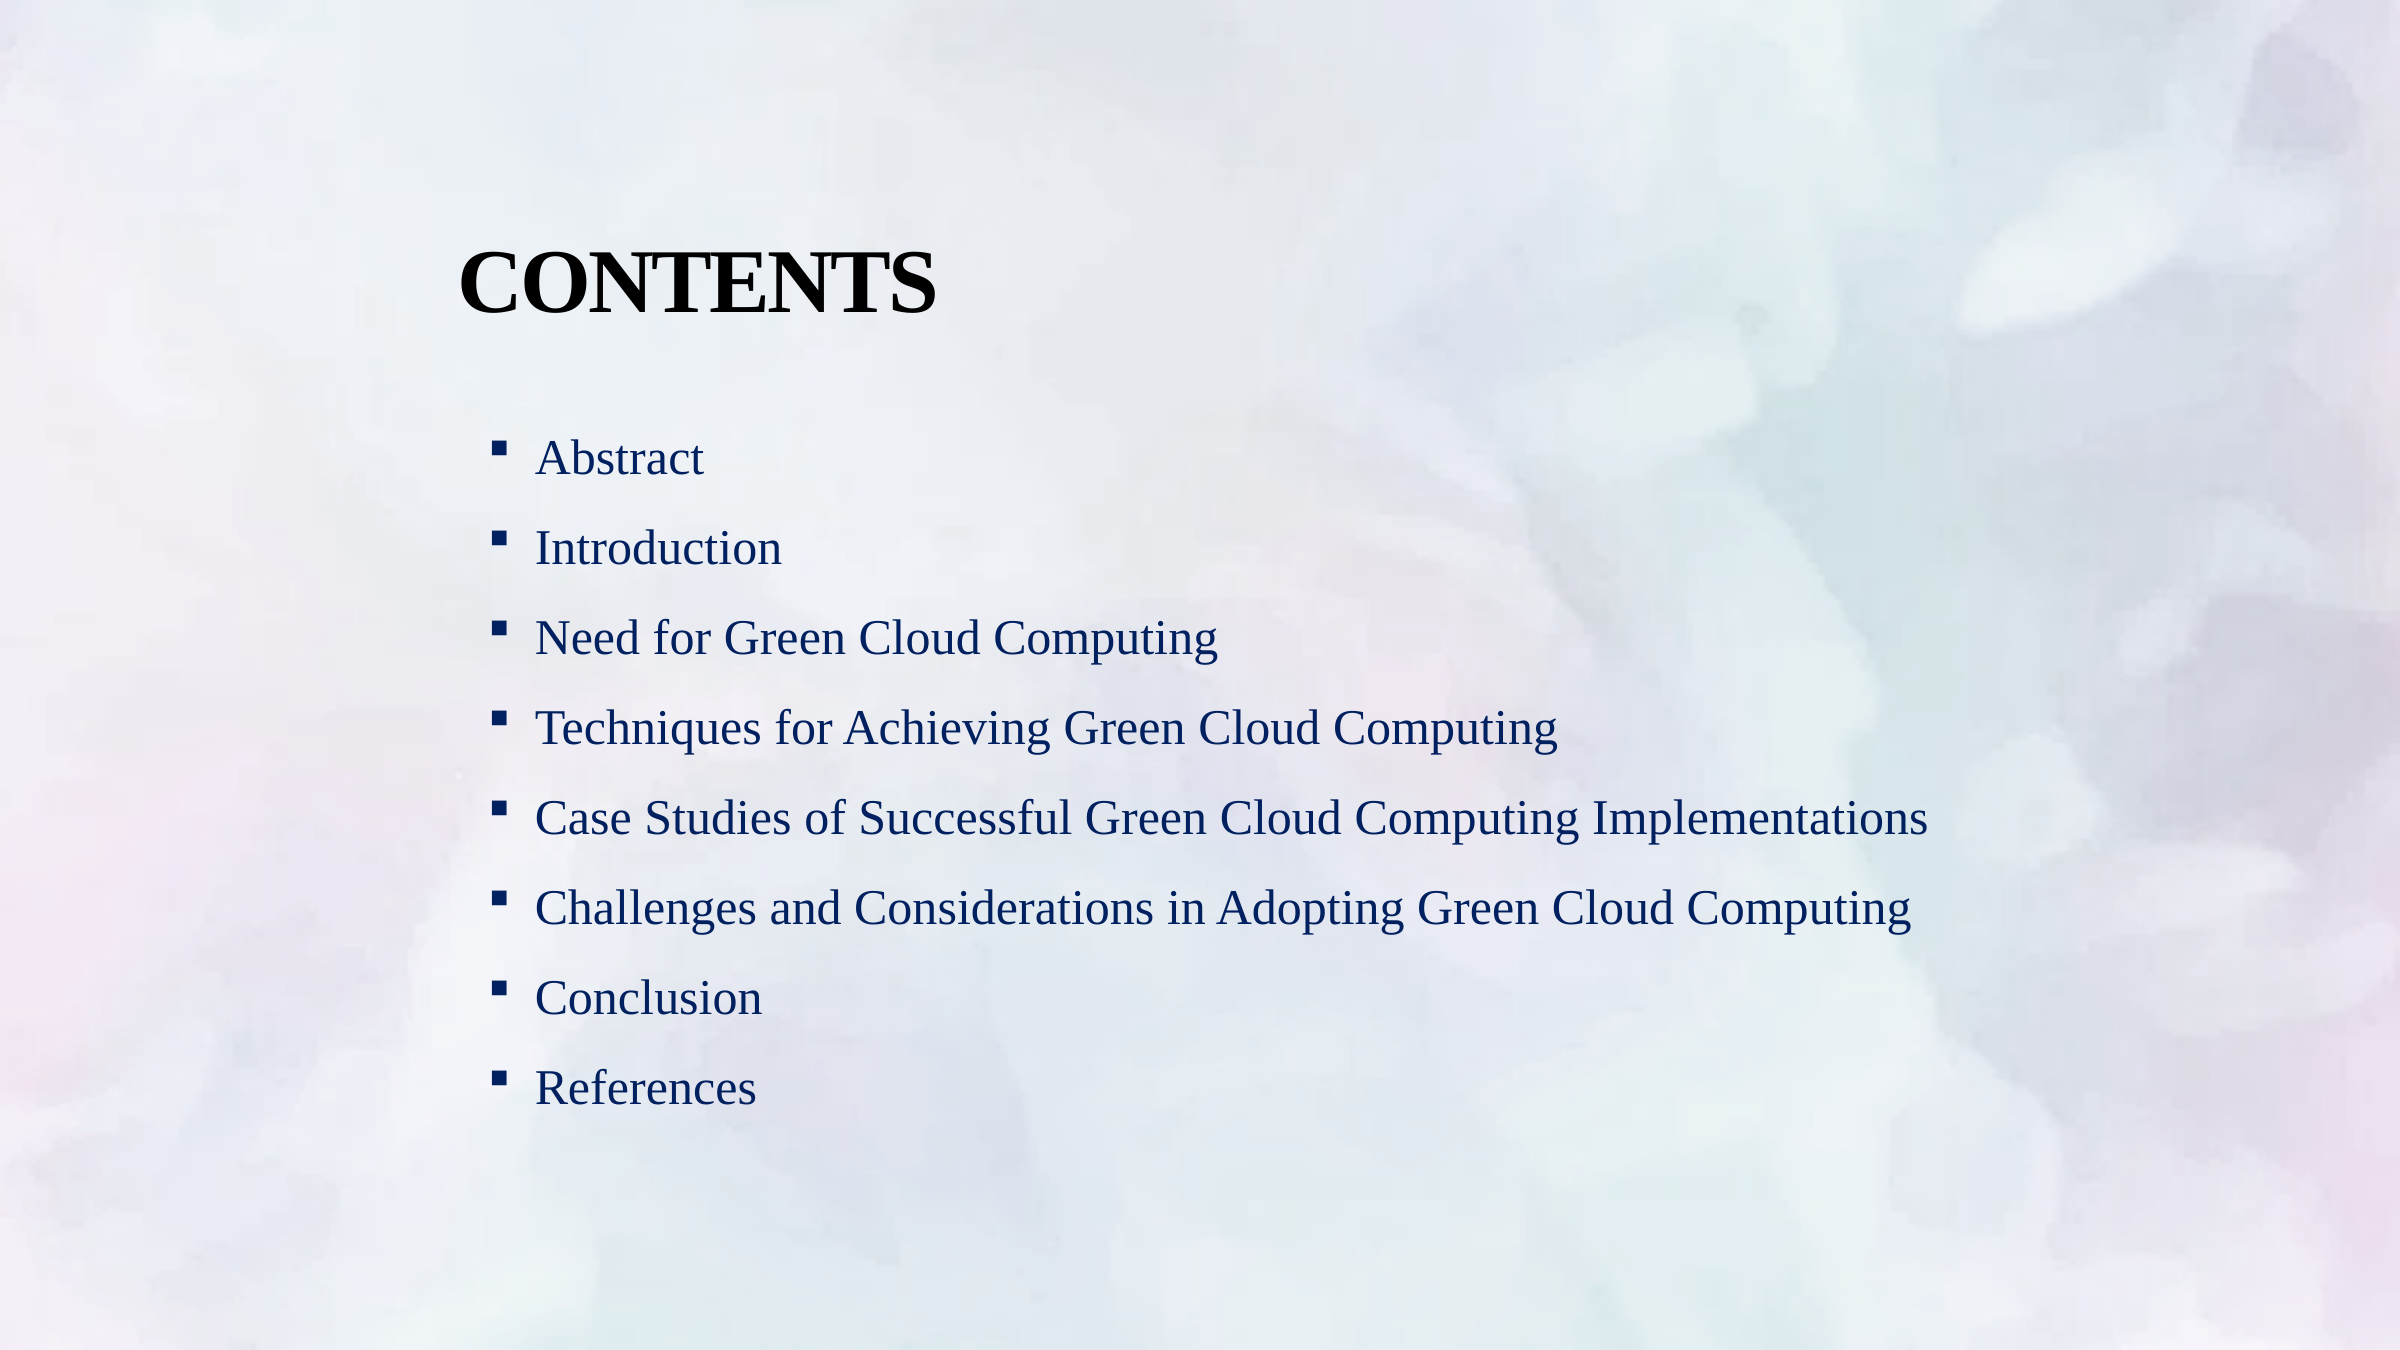

CONTENTS
Abstract
Introduction
Need for Green Cloud Computing
Techniques for Achieving Green Cloud Computing
Case Studies of Successful Green Cloud Computing Implementations
Challenges and Considerations in Adopting Green Cloud Computing
Conclusion
References